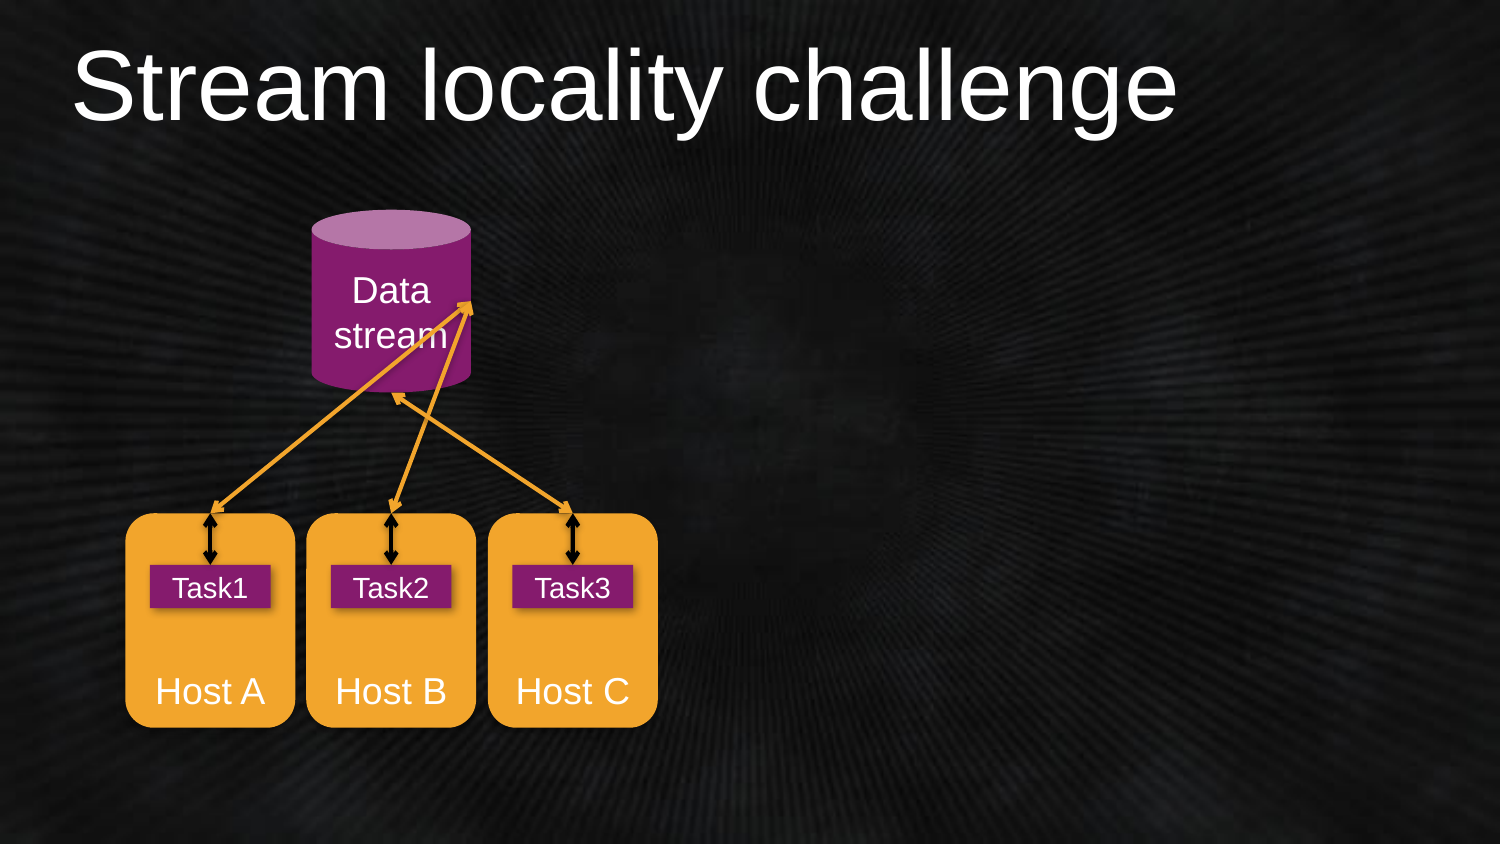

# Stream locality challenge
Data stream
Host A
Host B
Host C
Task1
Task2
Task3